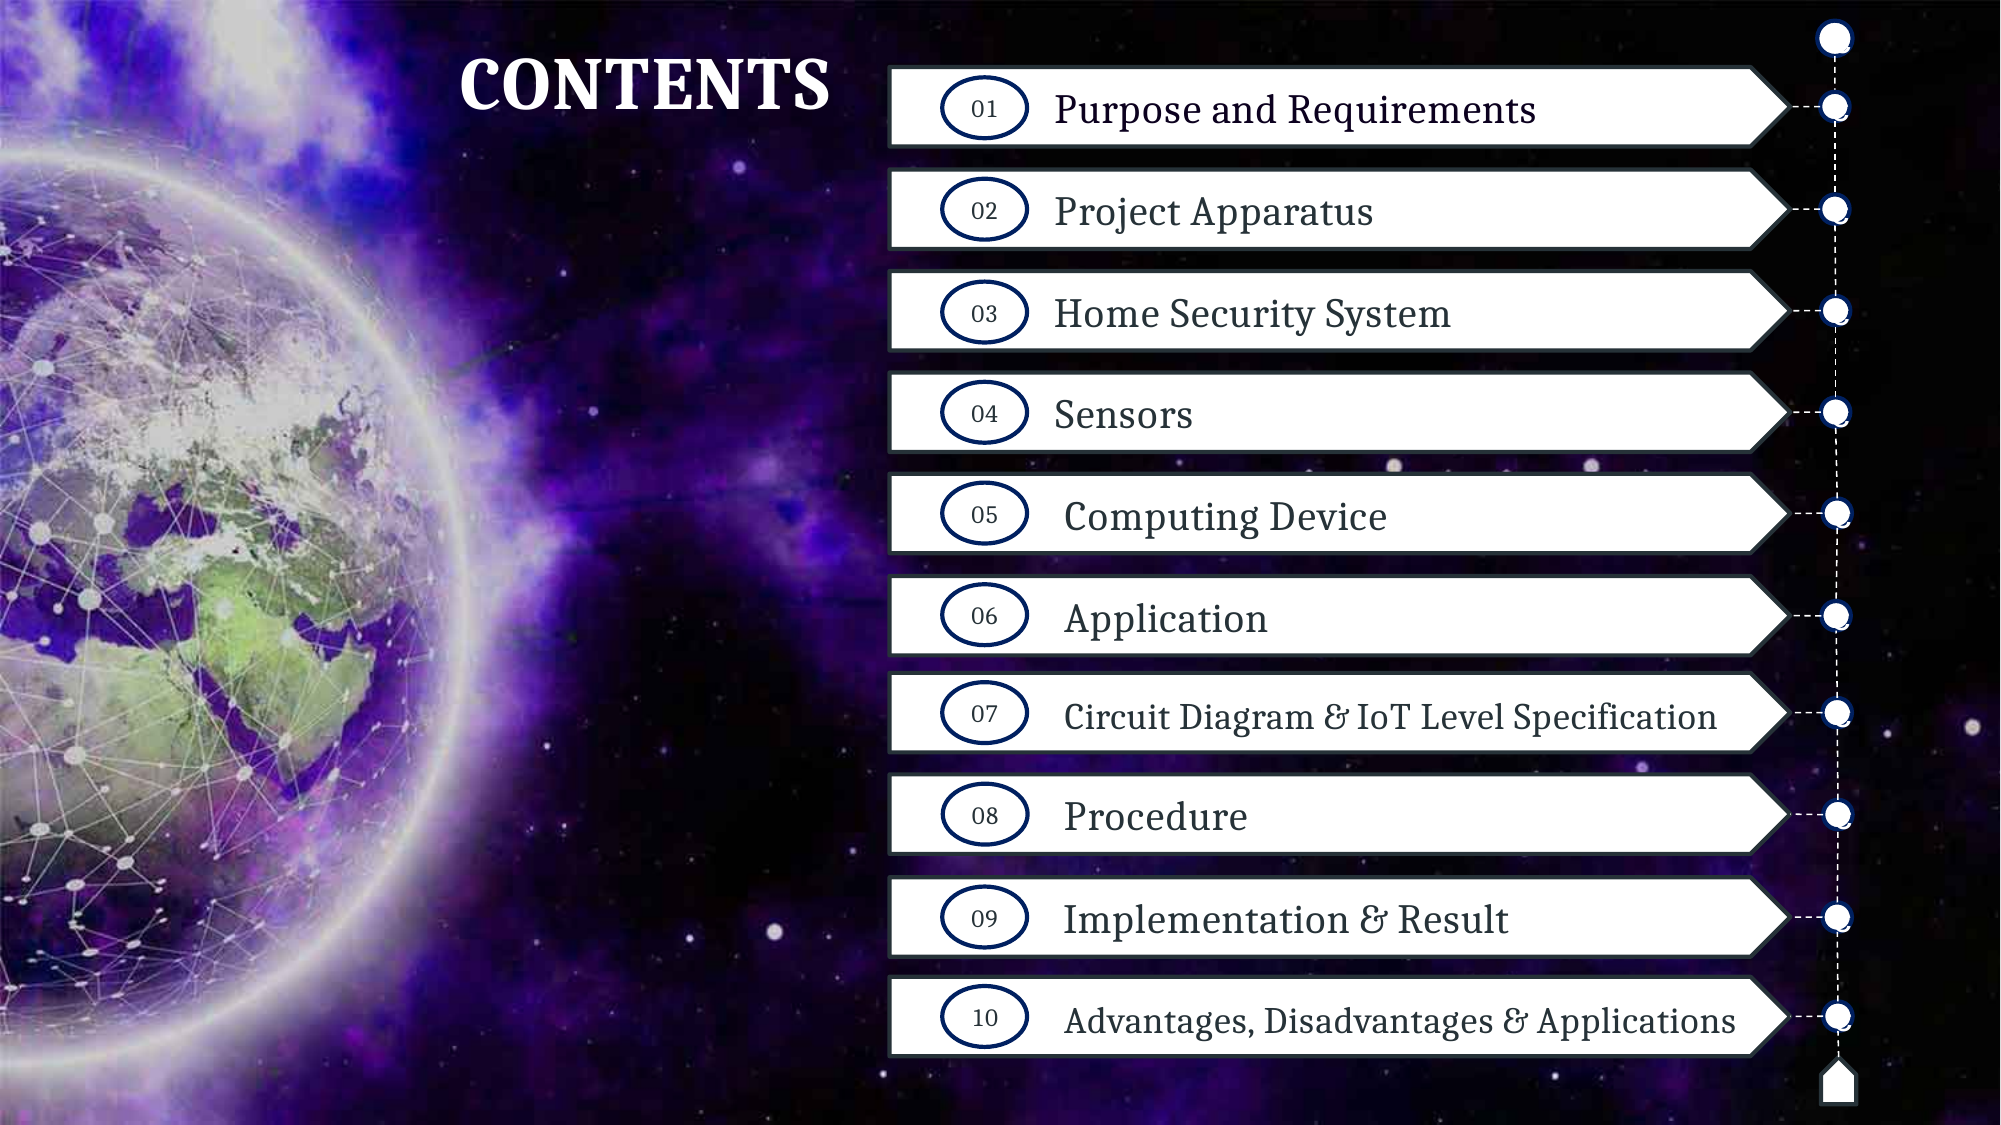

c
CONTENTS
	Purpose and Requirements
01
c
	Project Apparatus
02
c
	Home Security System
03
c
	Sensors
04
c
	 Computing Device
05
c
	 Application
06
c
	 Circuit Diagram & IoT Level Specification
07
c
	 Procedure
08
c
	 Implementation & Result
09
c
	 Advantages, Disadvantages & Applications
10
c